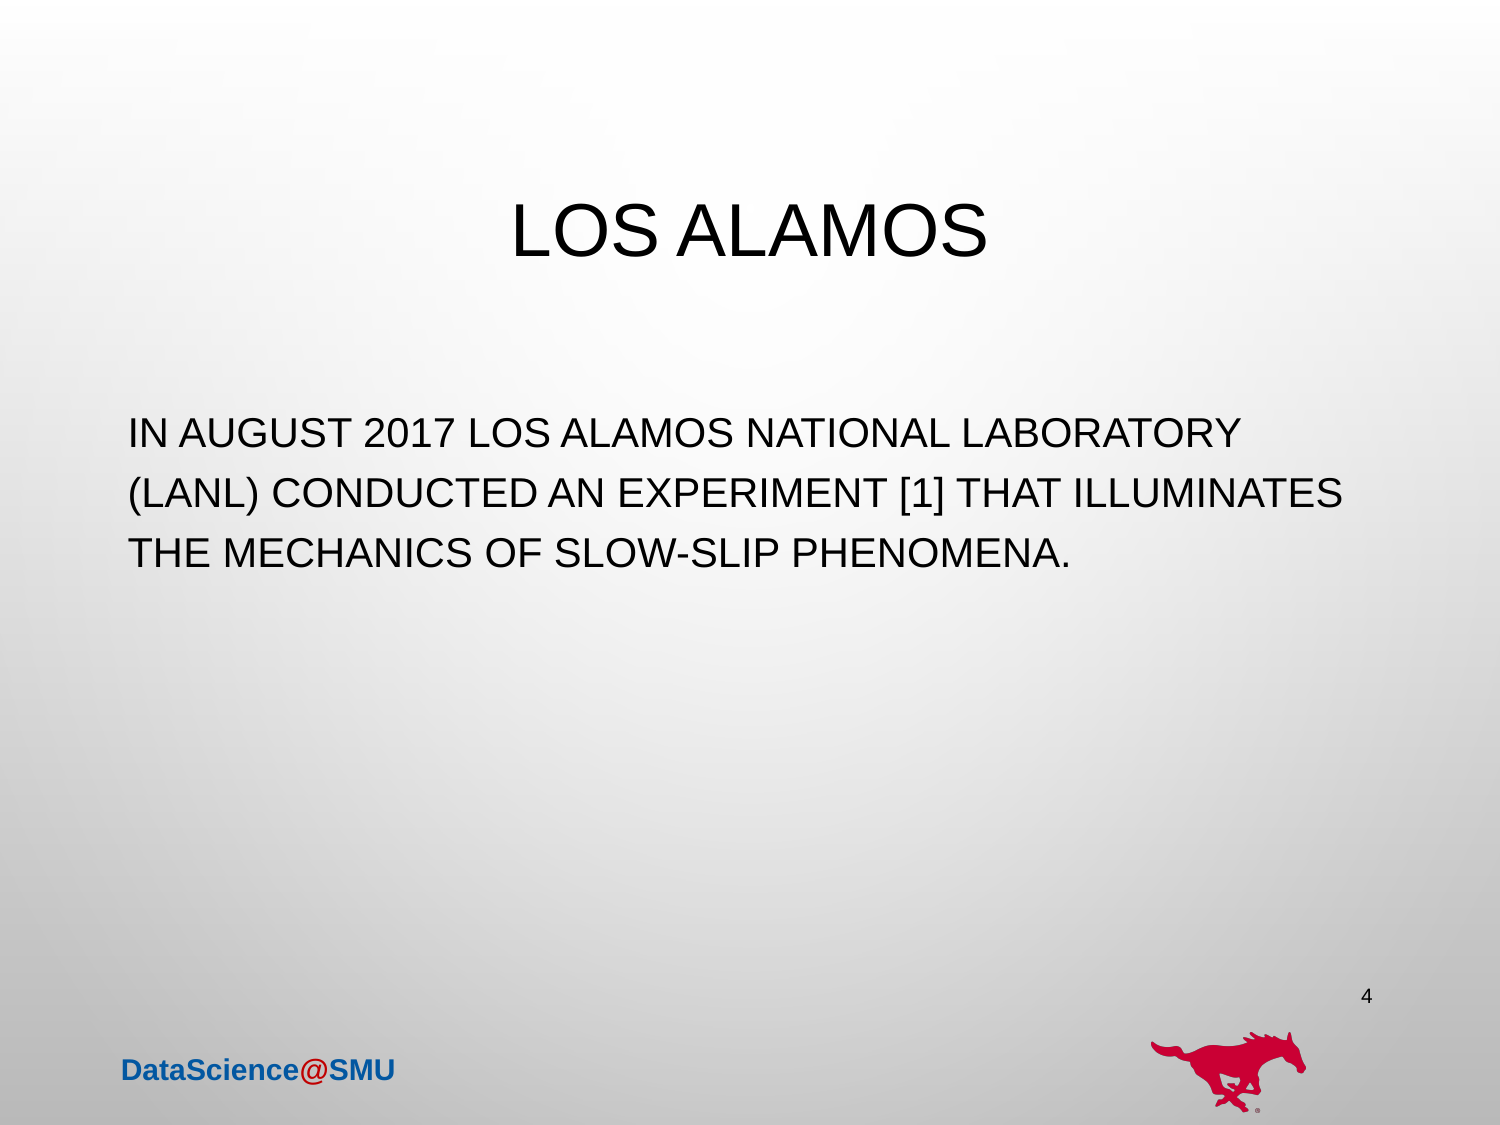

# Los Alamos
In August 2017 Los Alamos National Laboratory (LANL) conducted an experiment [1] that illuminates the mechanics of slow-slip phenomena.
4